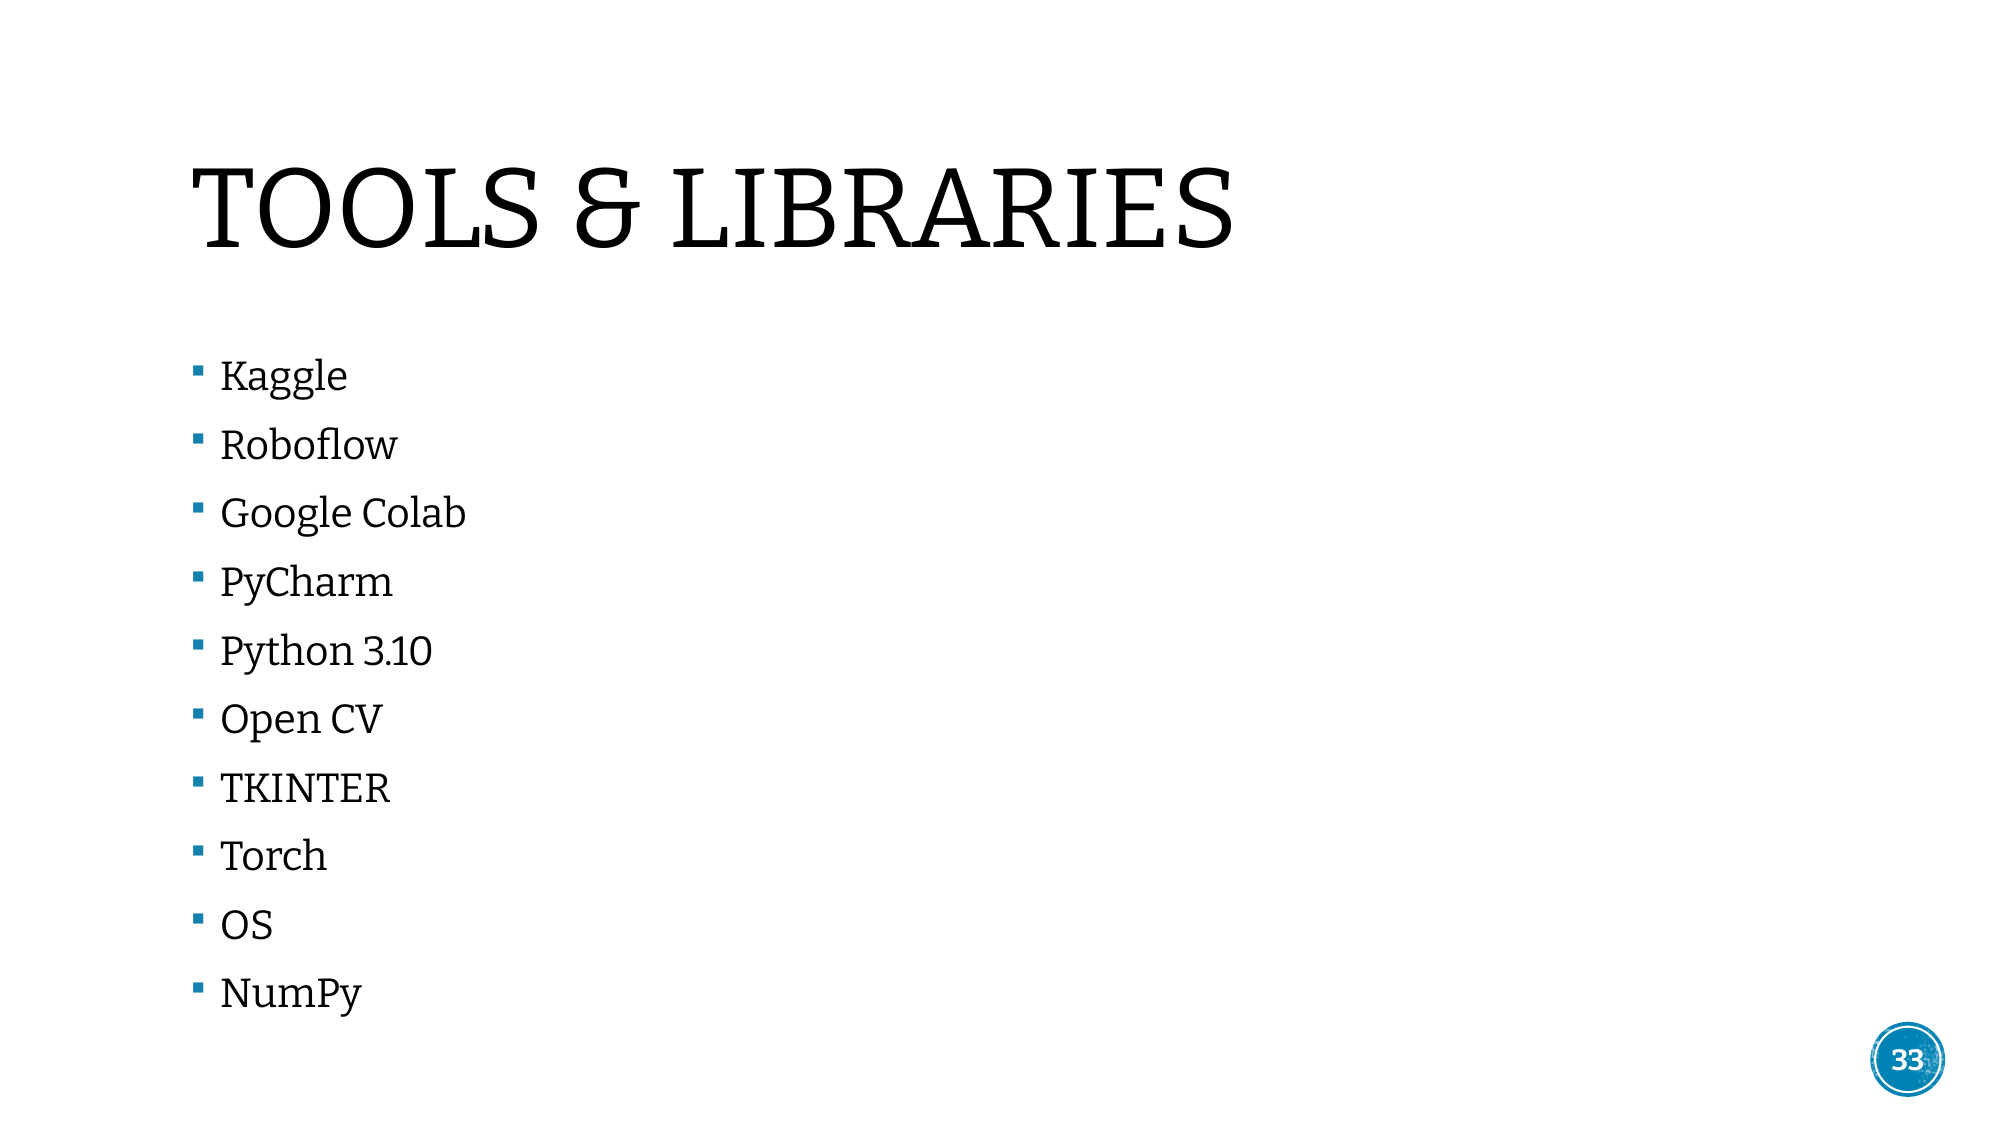

# Tools & libraries
Kaggle
Roboflow
Google Colab
PyCharm
Python 3.10
Open CV
TKINTER
Torch
OS
NumPy
33